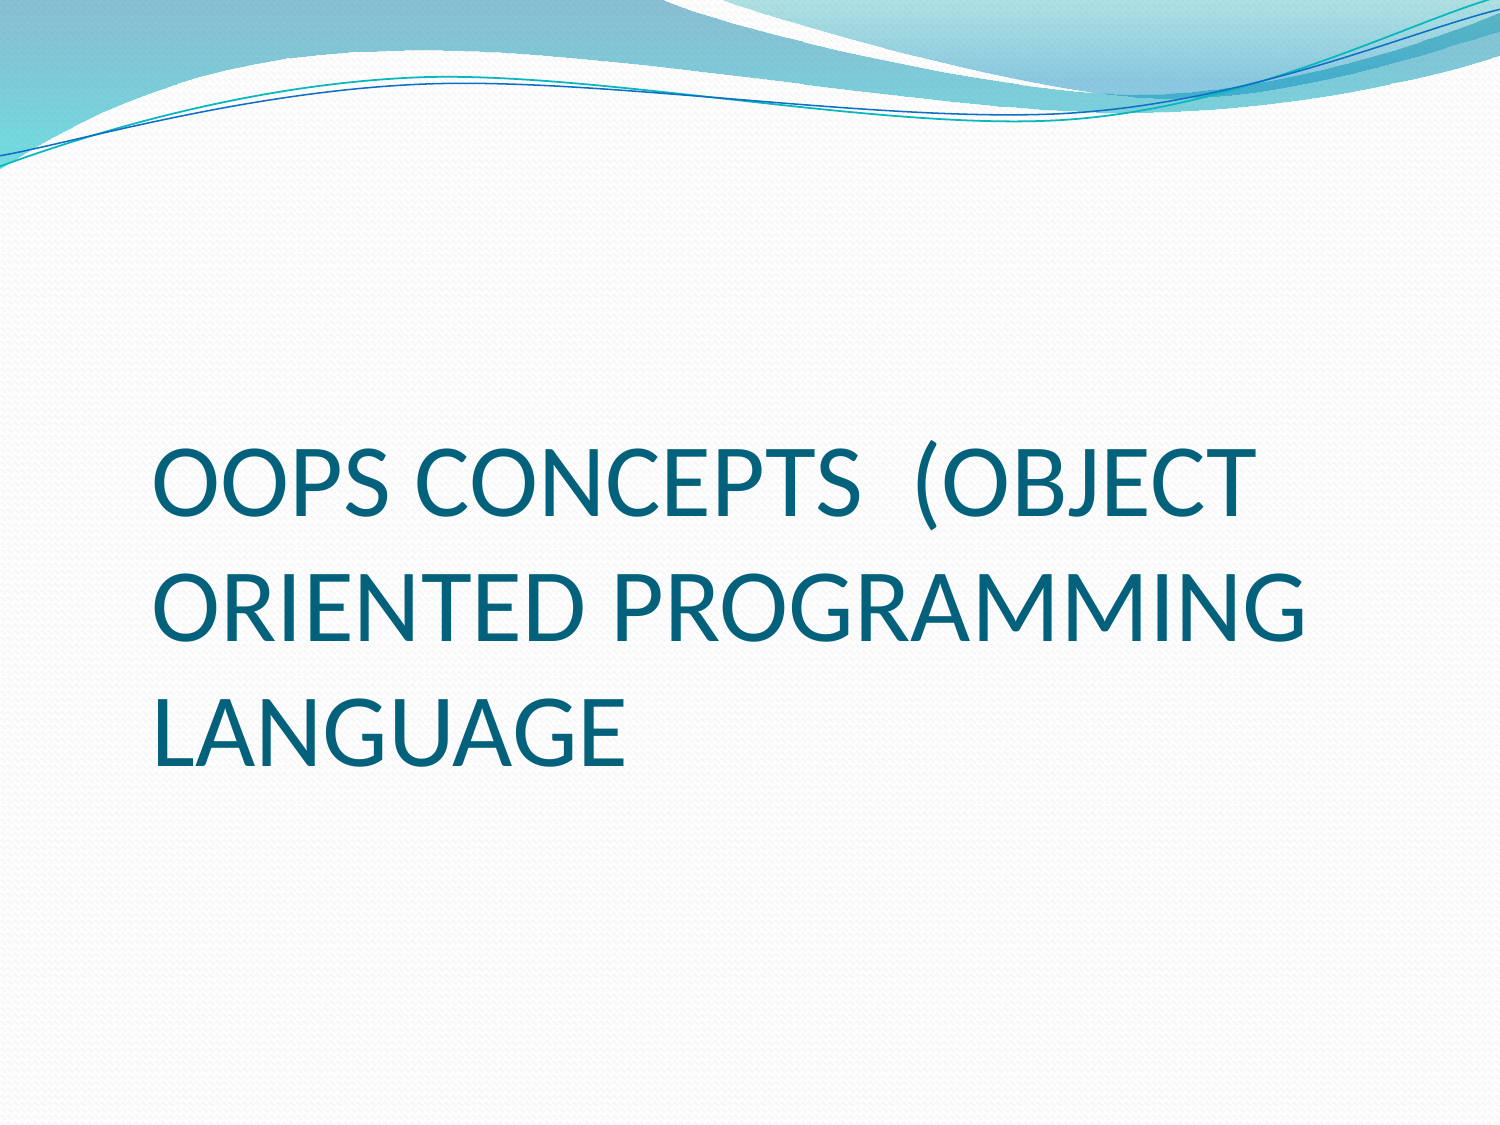

# OOPS CONCEPTS  (OBJECT ORIENTED PROGRAMMING LANGUAGE